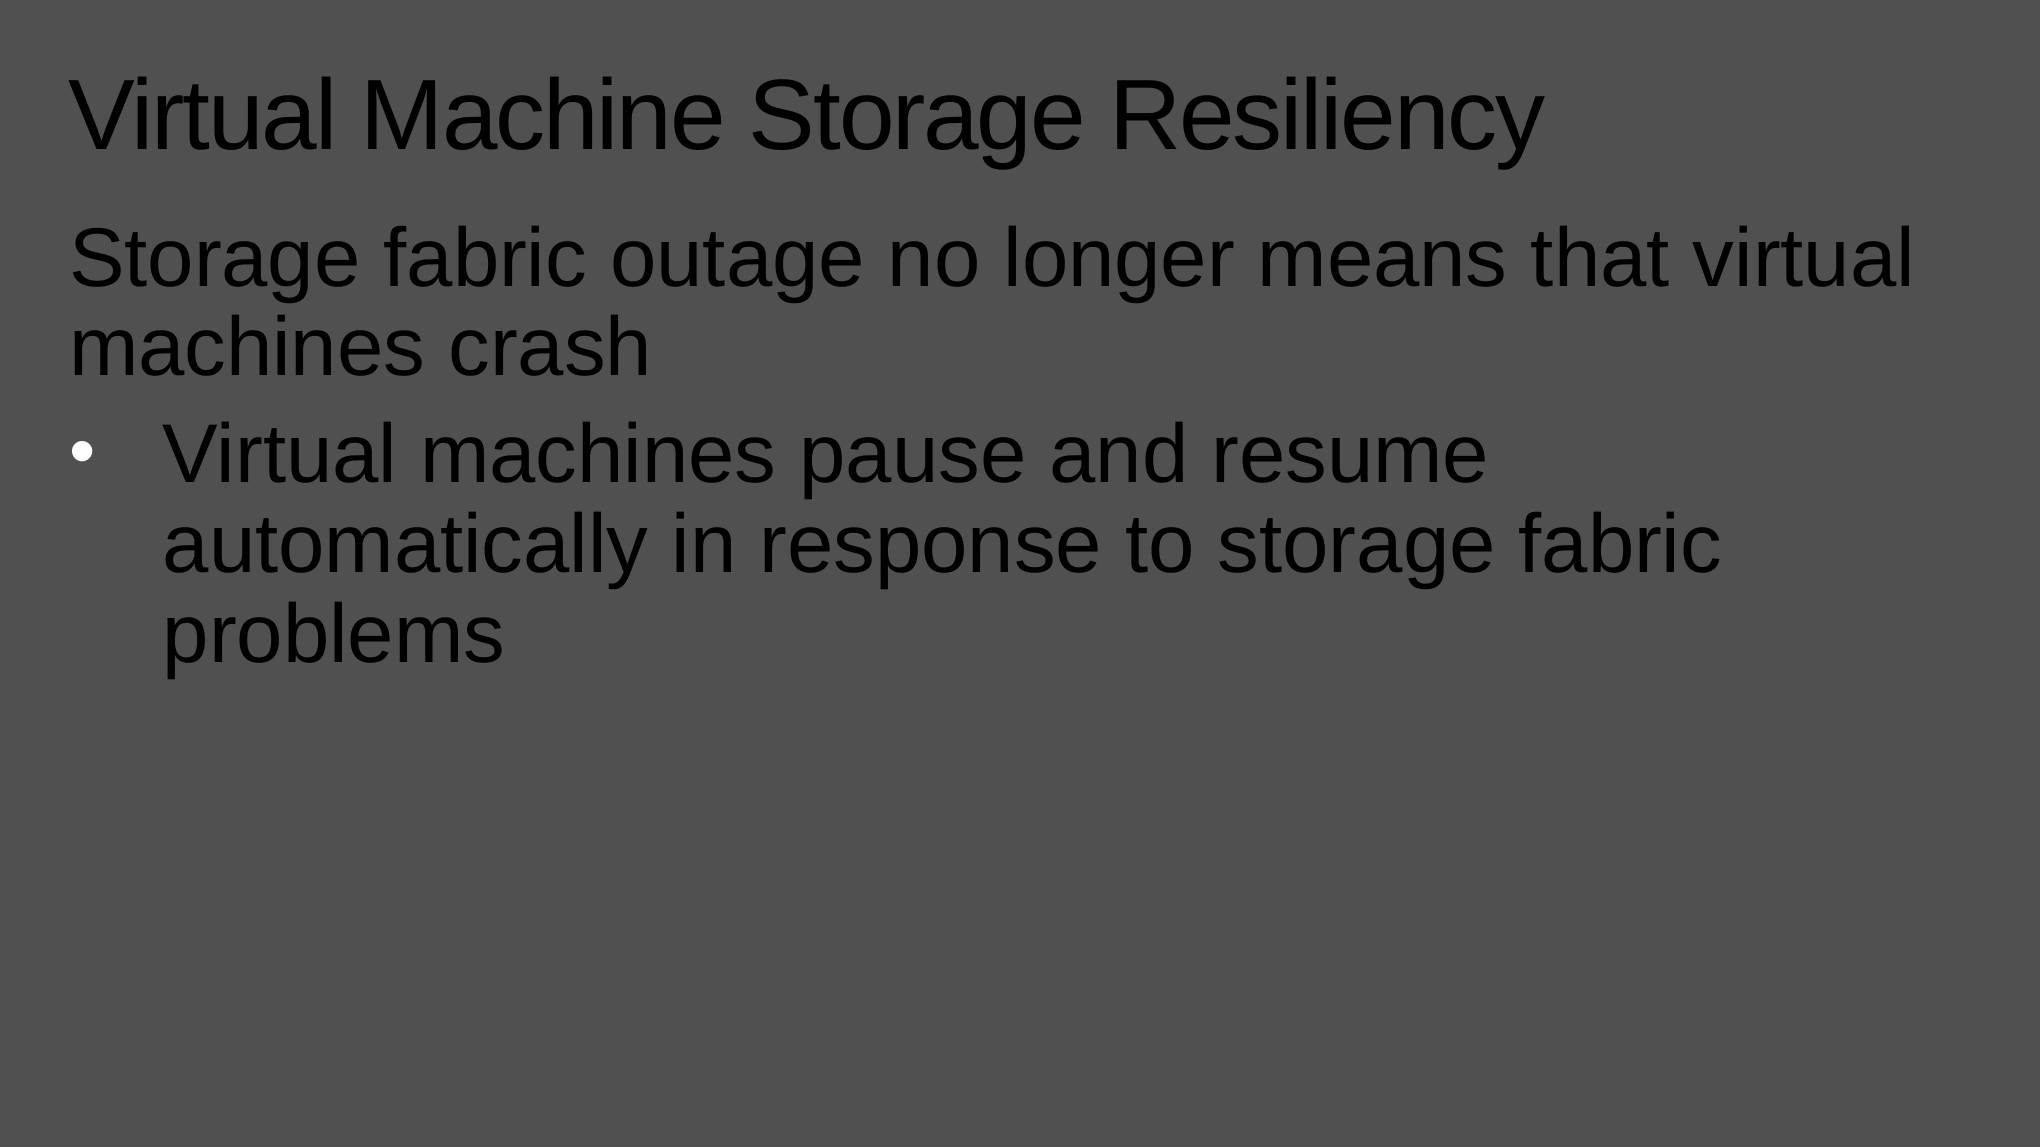

# Virtual Machine Storage Resiliency
Storage fabric outage no longer means that virtual machines crash
Virtual machines pause and resume automatically in response to storage fabric problems